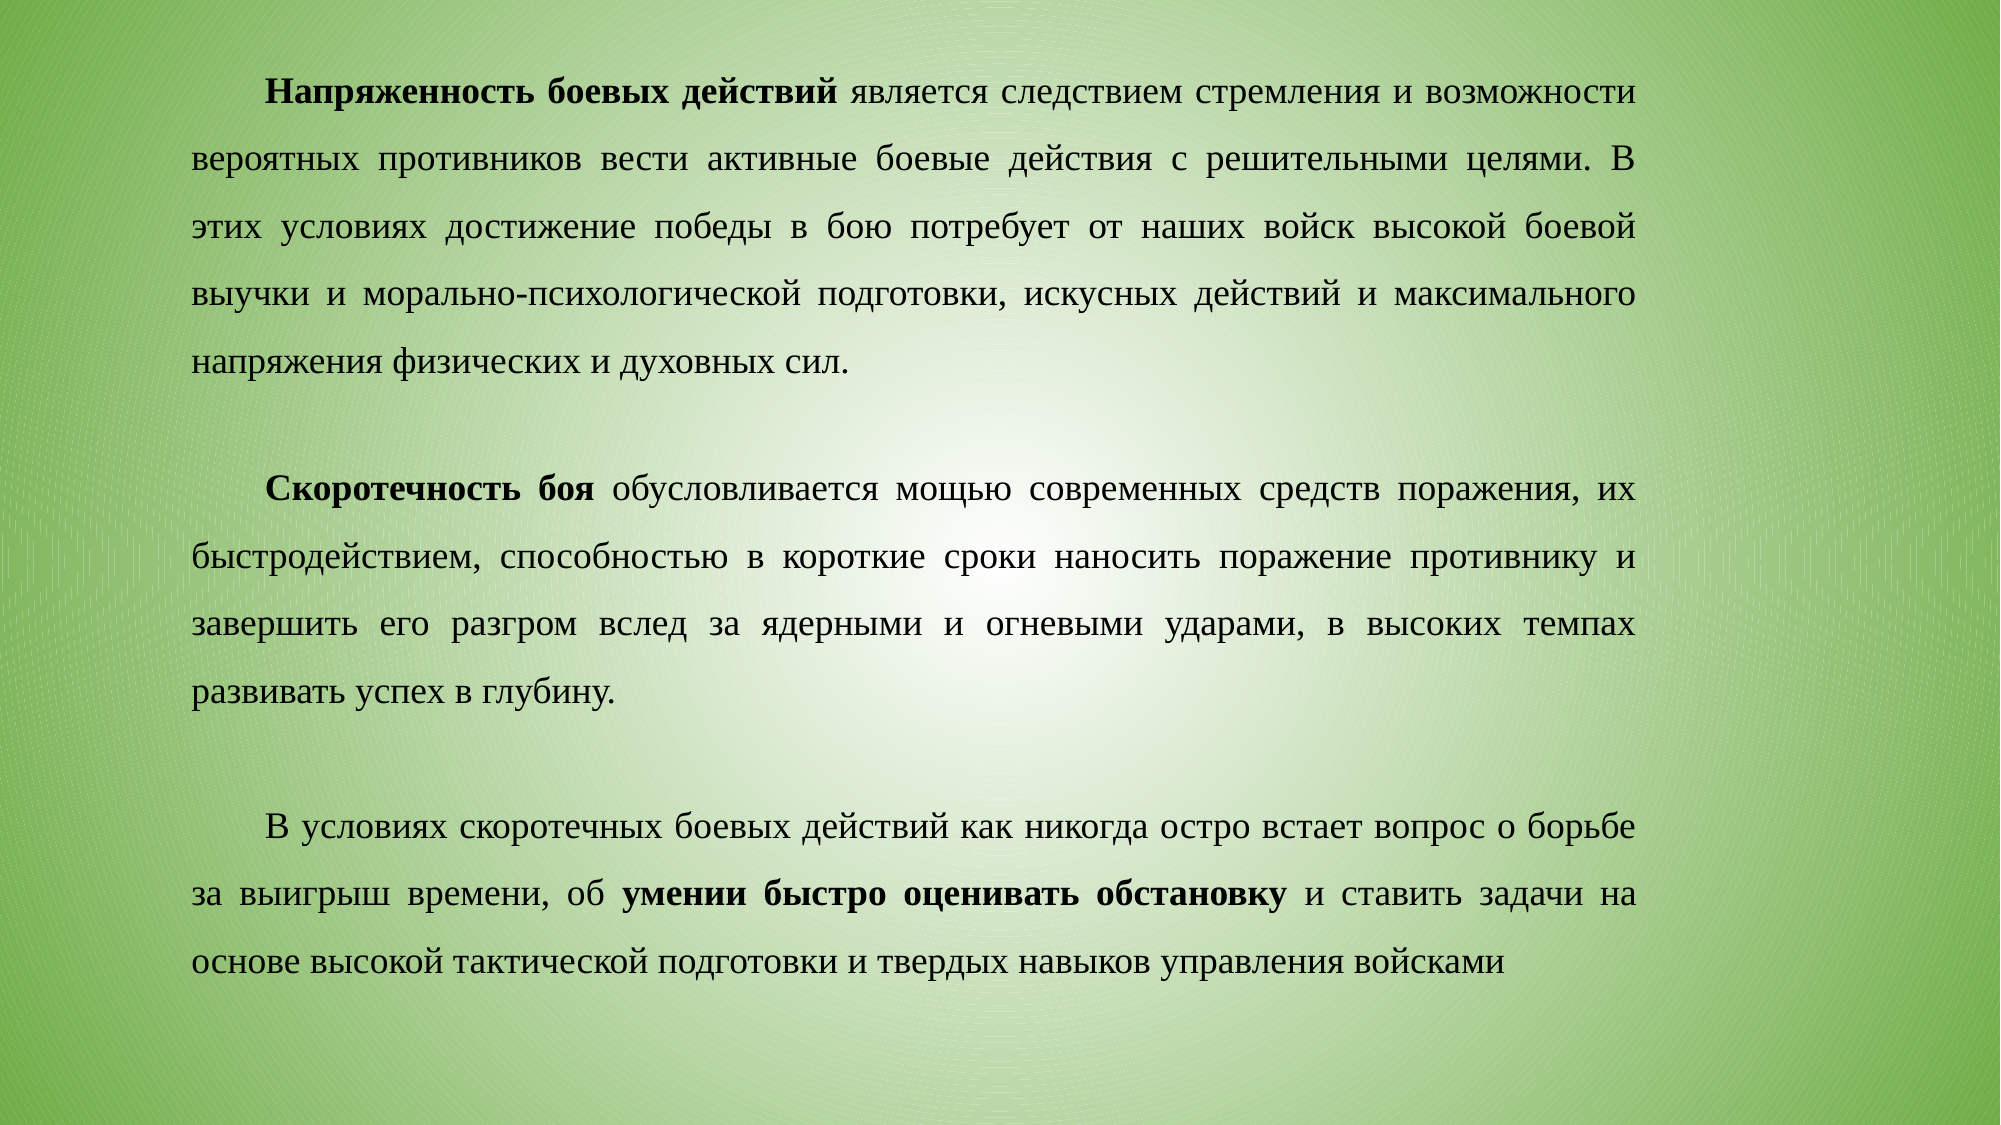

Напряженность боевых действий является следствием стремления и возможности вероятных противников вести активные боевые действия с решительными целями. В этих условиях достижение победы в бою потребует от наших войск высокой боевой выучки и морально-психологической подготовки, искусных действий и максимального напряжения физических и духовных сил.

Скоротечность боя обусловливается мощью современных средств поражения, их быстродействием, способностью в короткие сроки наносить поражение противнику и завершить его разгром вслед за ядерными и огневыми ударами, в высоких темпах развивать успех в глубину.

В условиях скоротечных боевых действий как никогда остро встает вопрос о борьбе за выигрыш времени, об умении быстро оценивать обстановку и ставить задачи на основе высокой тактической подготовки и твердых навыков управления войсками